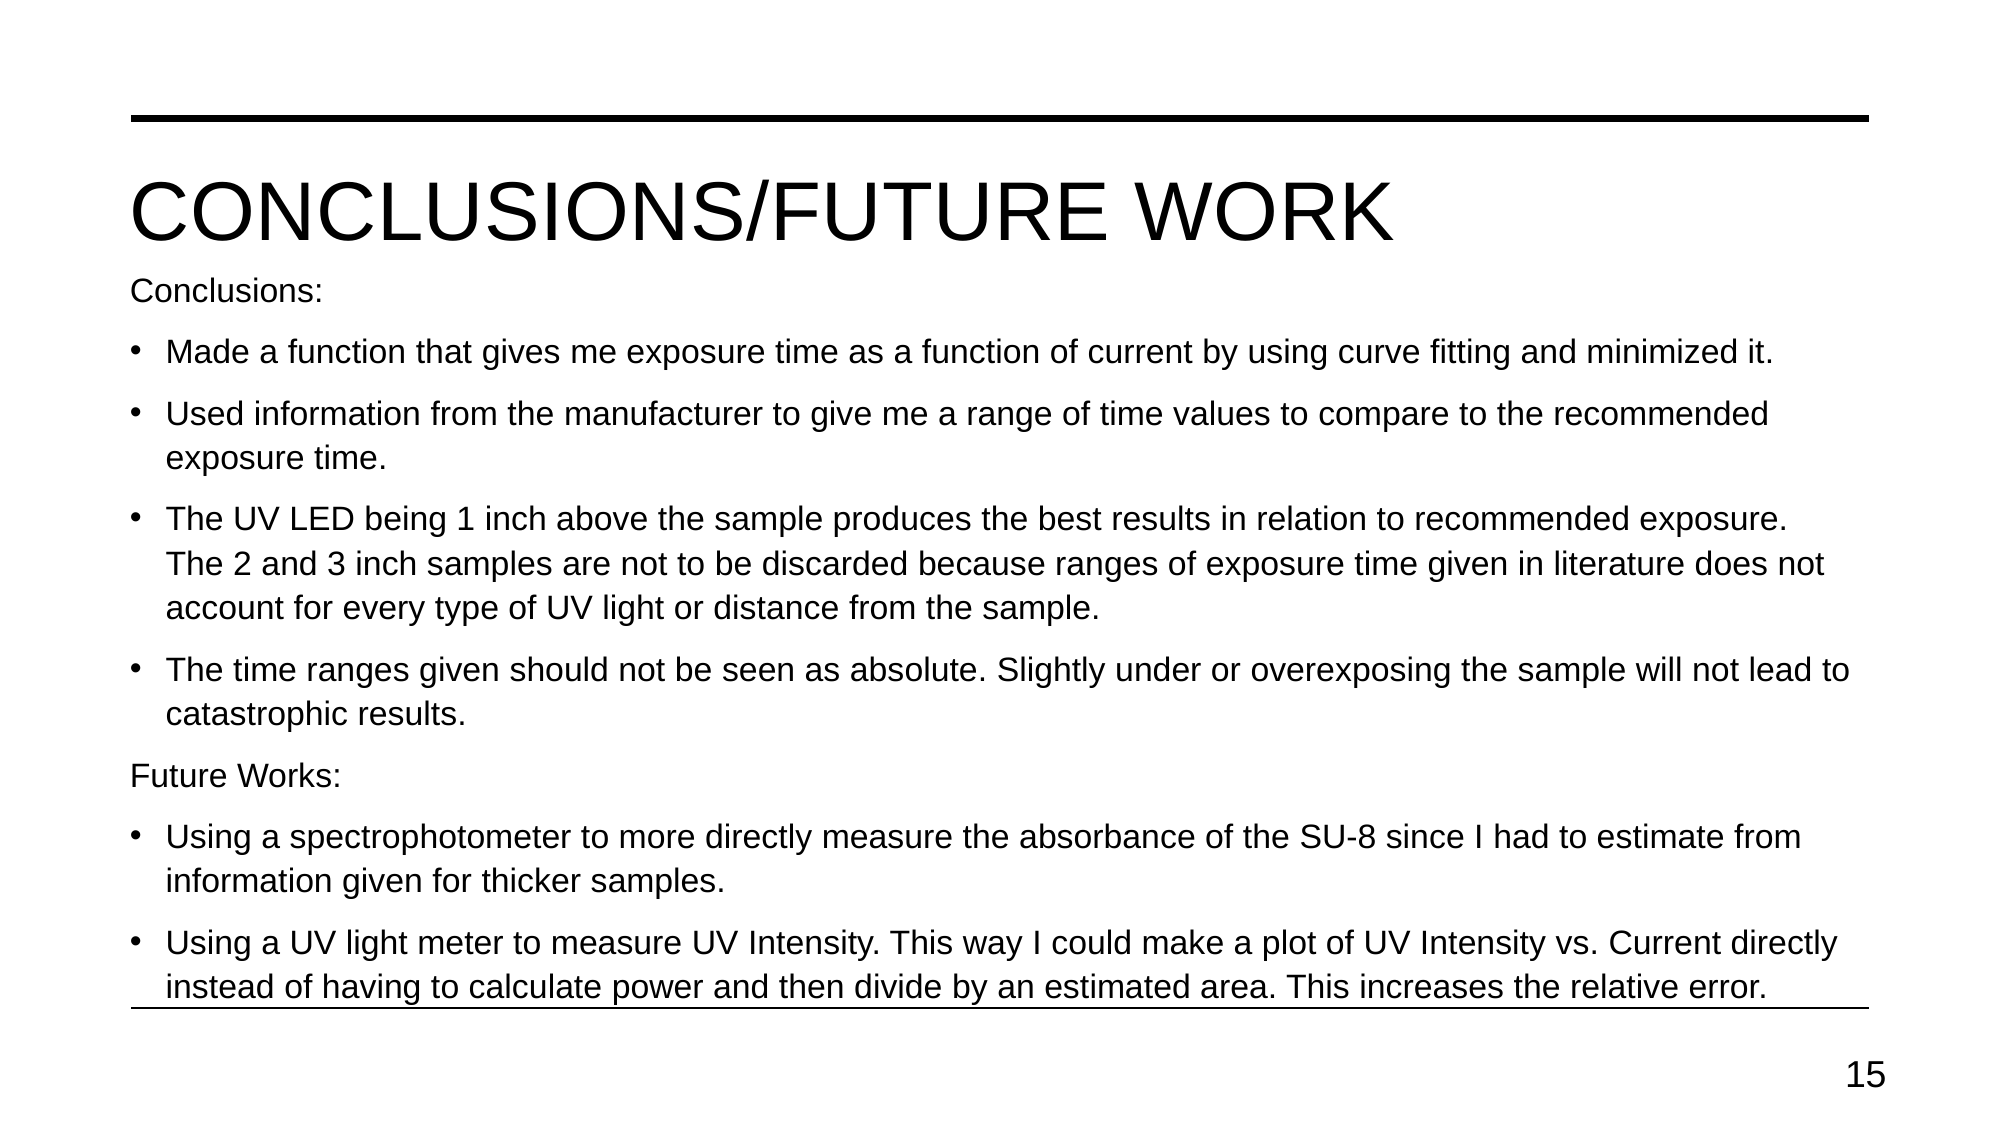

# Conclusions/Future work
Conclusions:
Made a function that gives me exposure time as a function of current by using curve fitting and minimized it.
Used information from the manufacturer to give me a range of time values to compare to the recommended exposure time.
The UV LED being 1 inch above the sample produces the best results in relation to recommended exposure. The 2 and 3 inch samples are not to be discarded because ranges of exposure time given in literature does not account for every type of UV light or distance from the sample.
The time ranges given should not be seen as absolute. Slightly under or overexposing the sample will not lead to catastrophic results.
Future Works:
Using a spectrophotometer to more directly measure the absorbance of the SU-8 since I had to estimate from information given for thicker samples.
Using a UV light meter to measure UV Intensity. This way I could make a plot of UV Intensity vs. Current directly instead of having to calculate power and then divide by an estimated area. This increases the relative error.
15